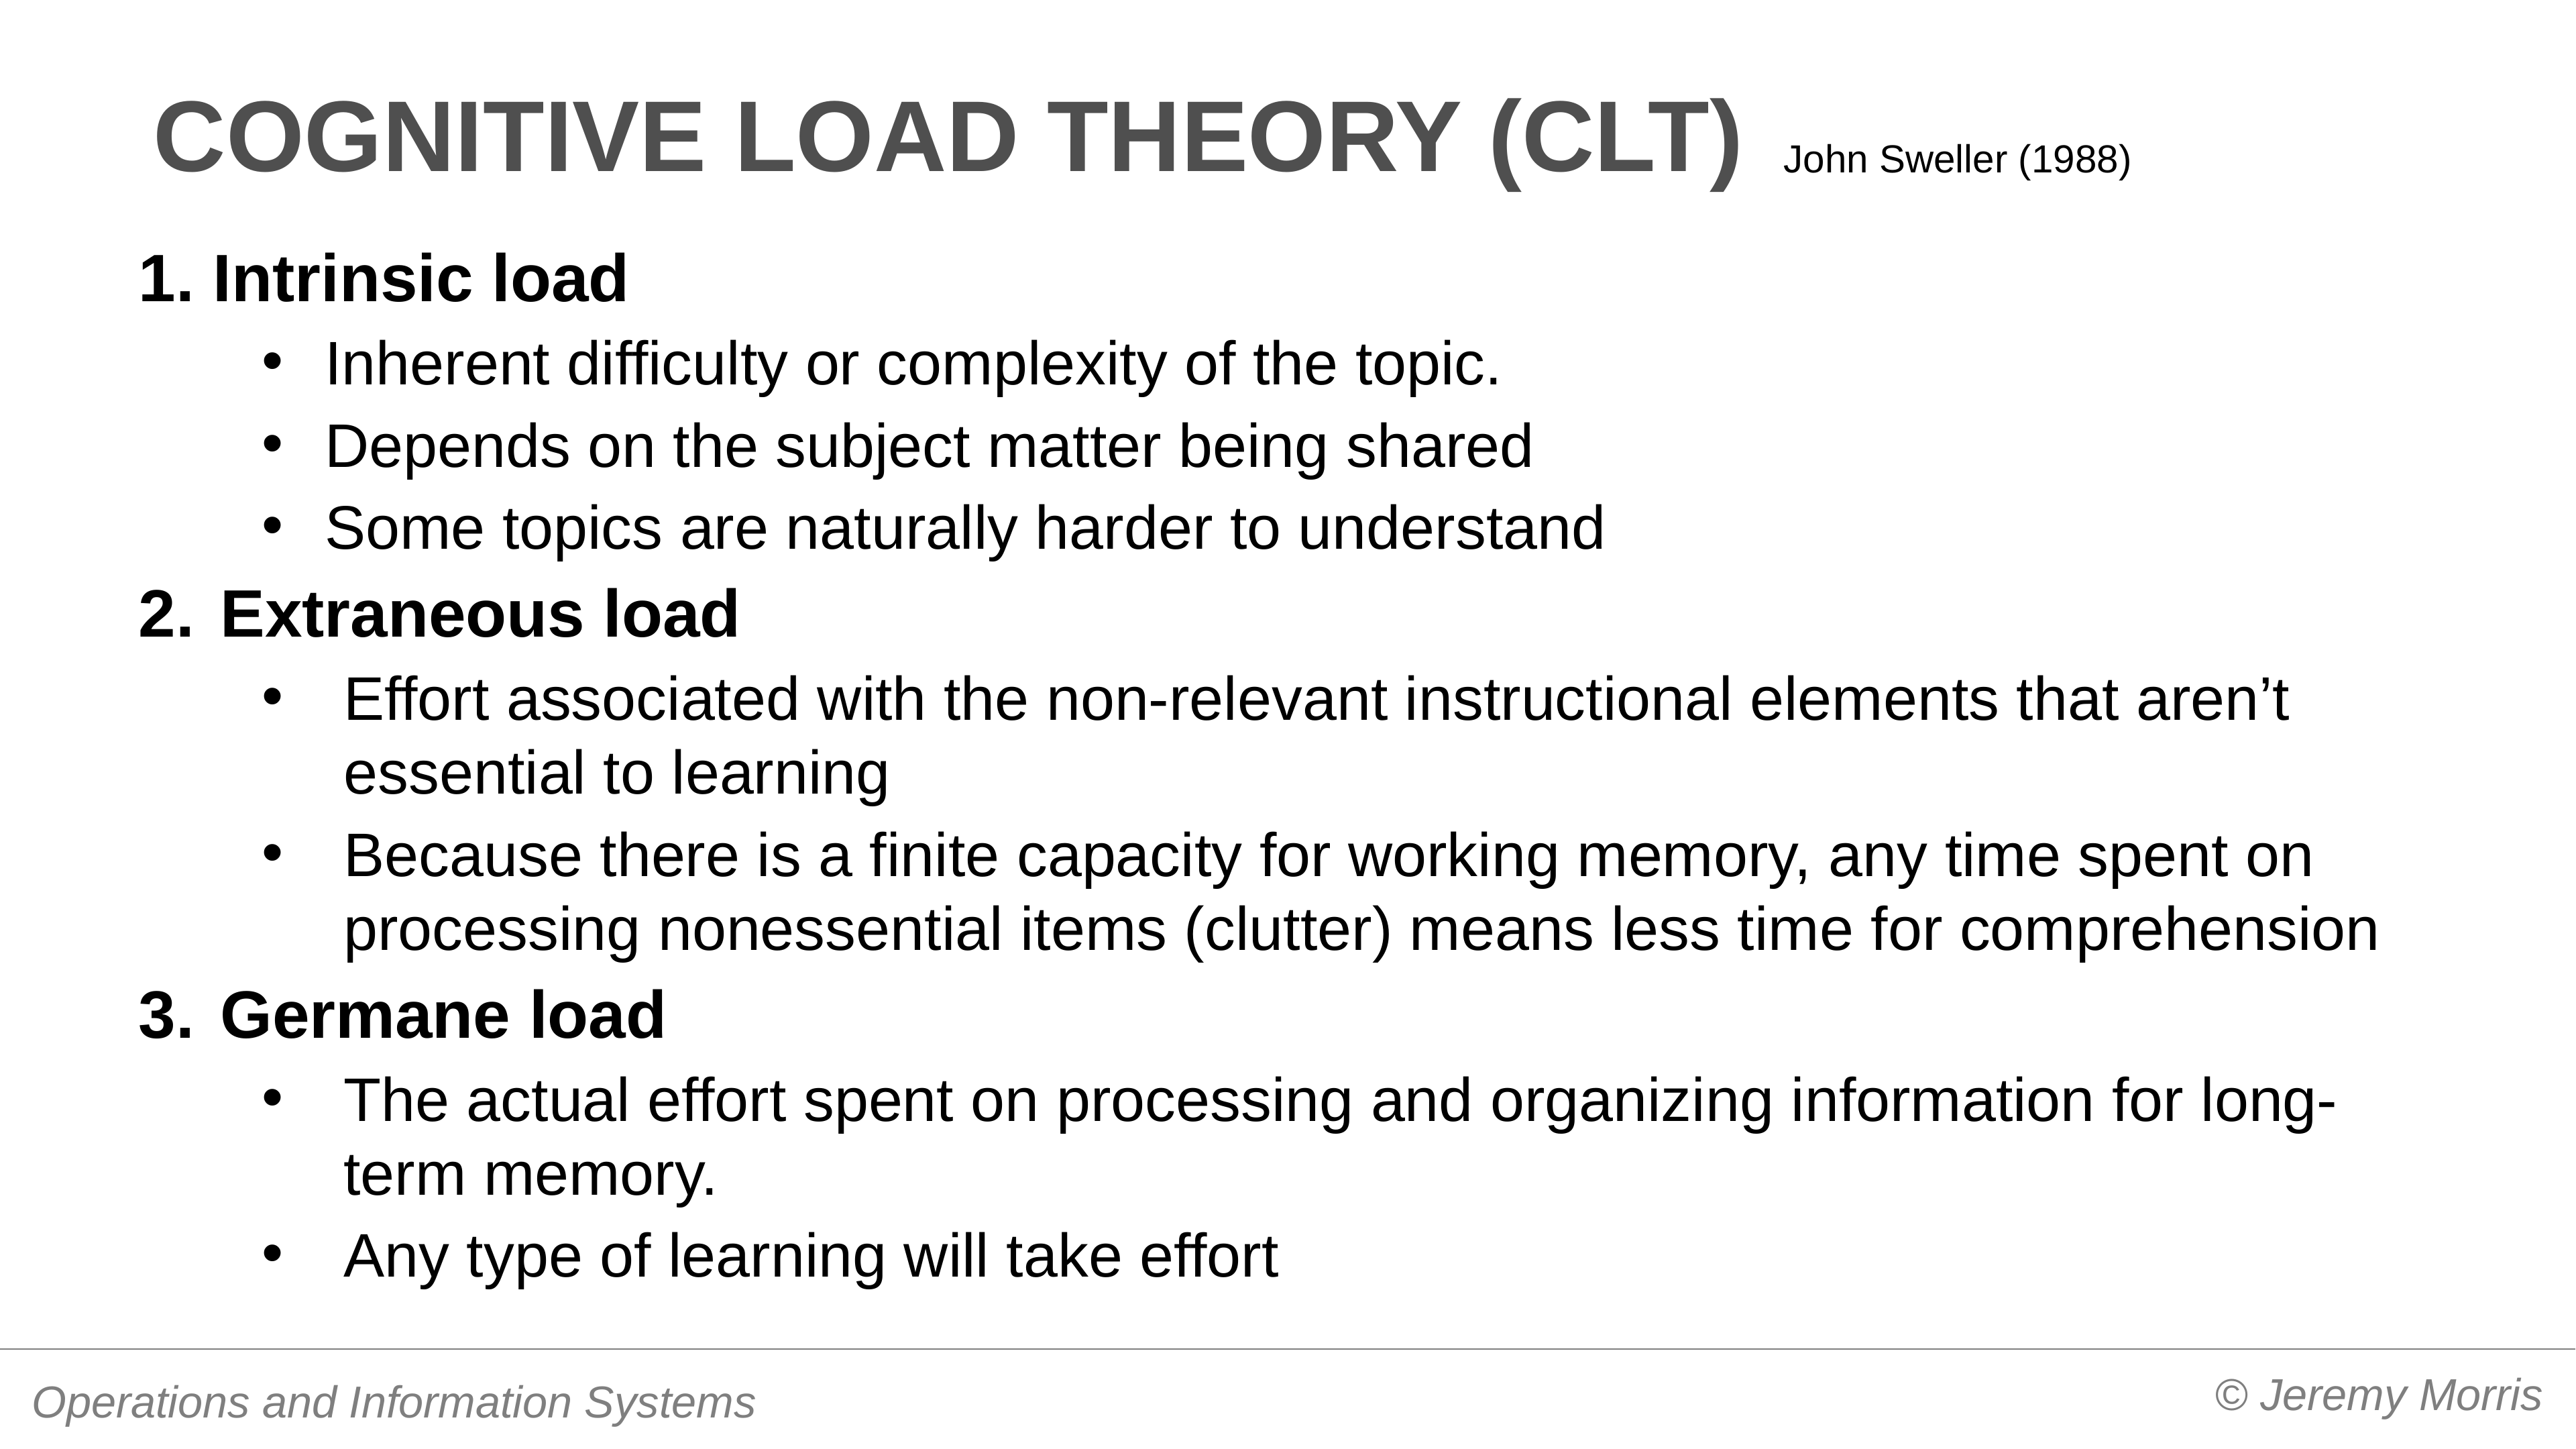

# Cognitive load theory (CLT)
John Sweller (1988)
 Intrinsic load
Inherent difficulty or complexity of the topic.
Depends on the subject matter being shared
Some topics are naturally harder to understand
Extraneous load
Effort associated with the non-relevant instructional elements that aren’t essential to learning
Because there is a finite capacity for working memory, any time spent on processing nonessential items (clutter) means less time for comprehension
Germane load
The actual effort spent on processing and organizing information for long-term memory.
Any type of learning will take effort